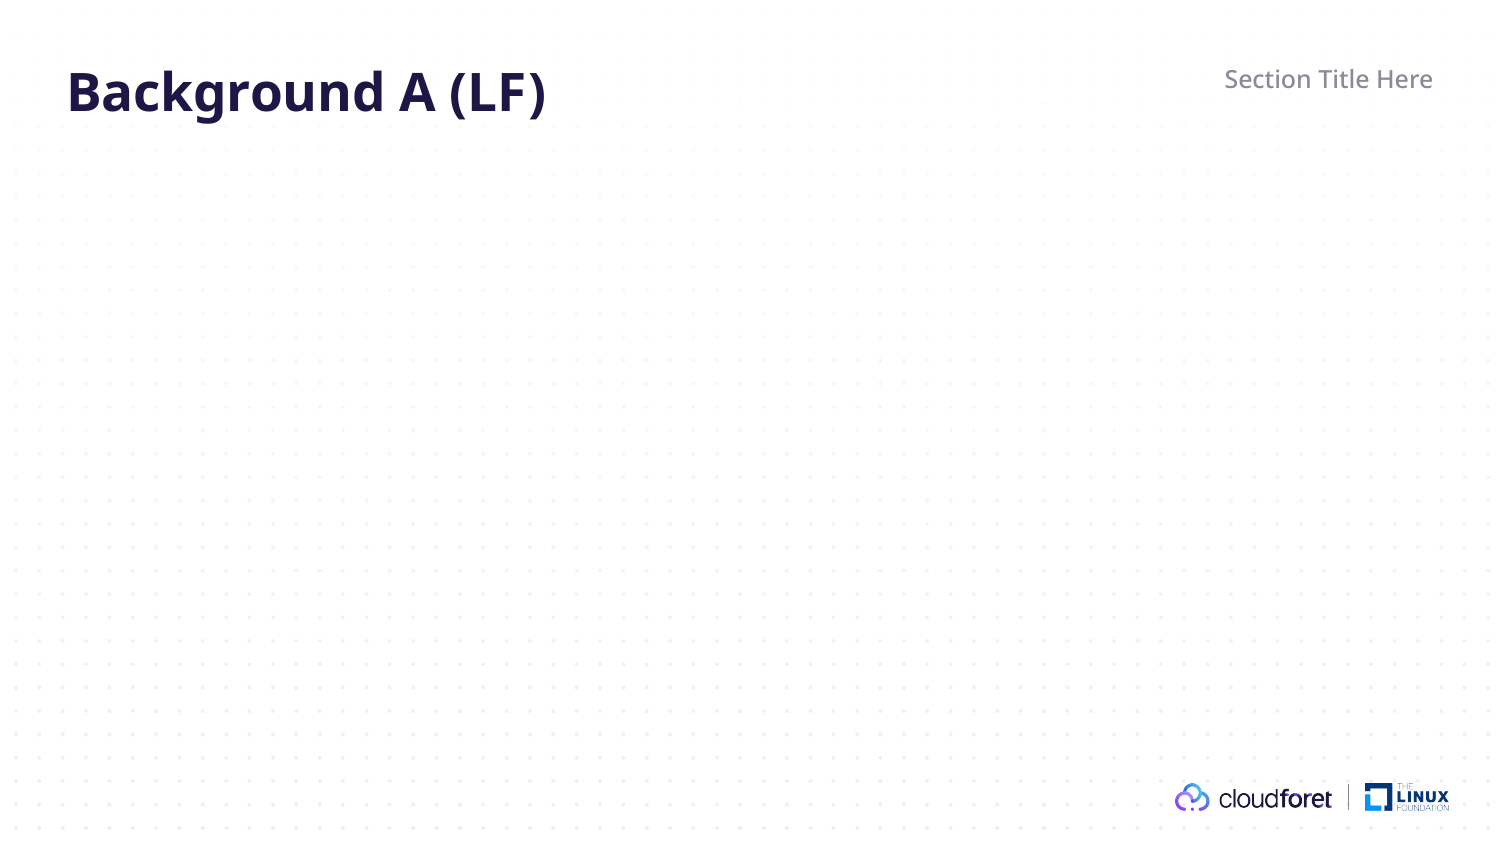

# Background A (LF)
Section Title Here